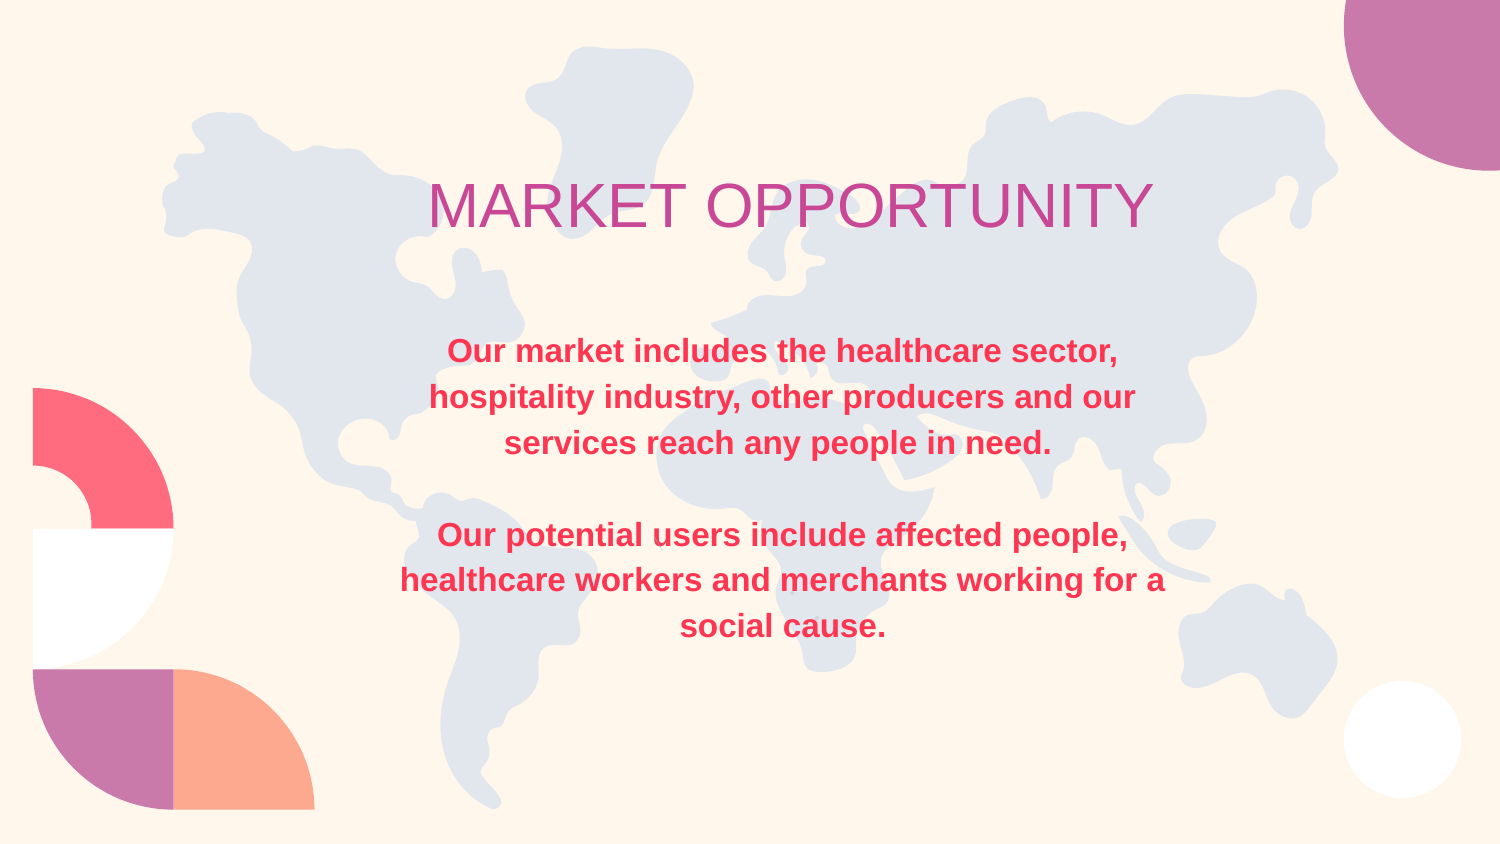

# MARKET OPPORTUNITY
Our market includes the healthcare sector, hospitality industry, other producers and our services reach any people in need.

Our potential users include affected people, healthcare workers and merchants working for a social cause.